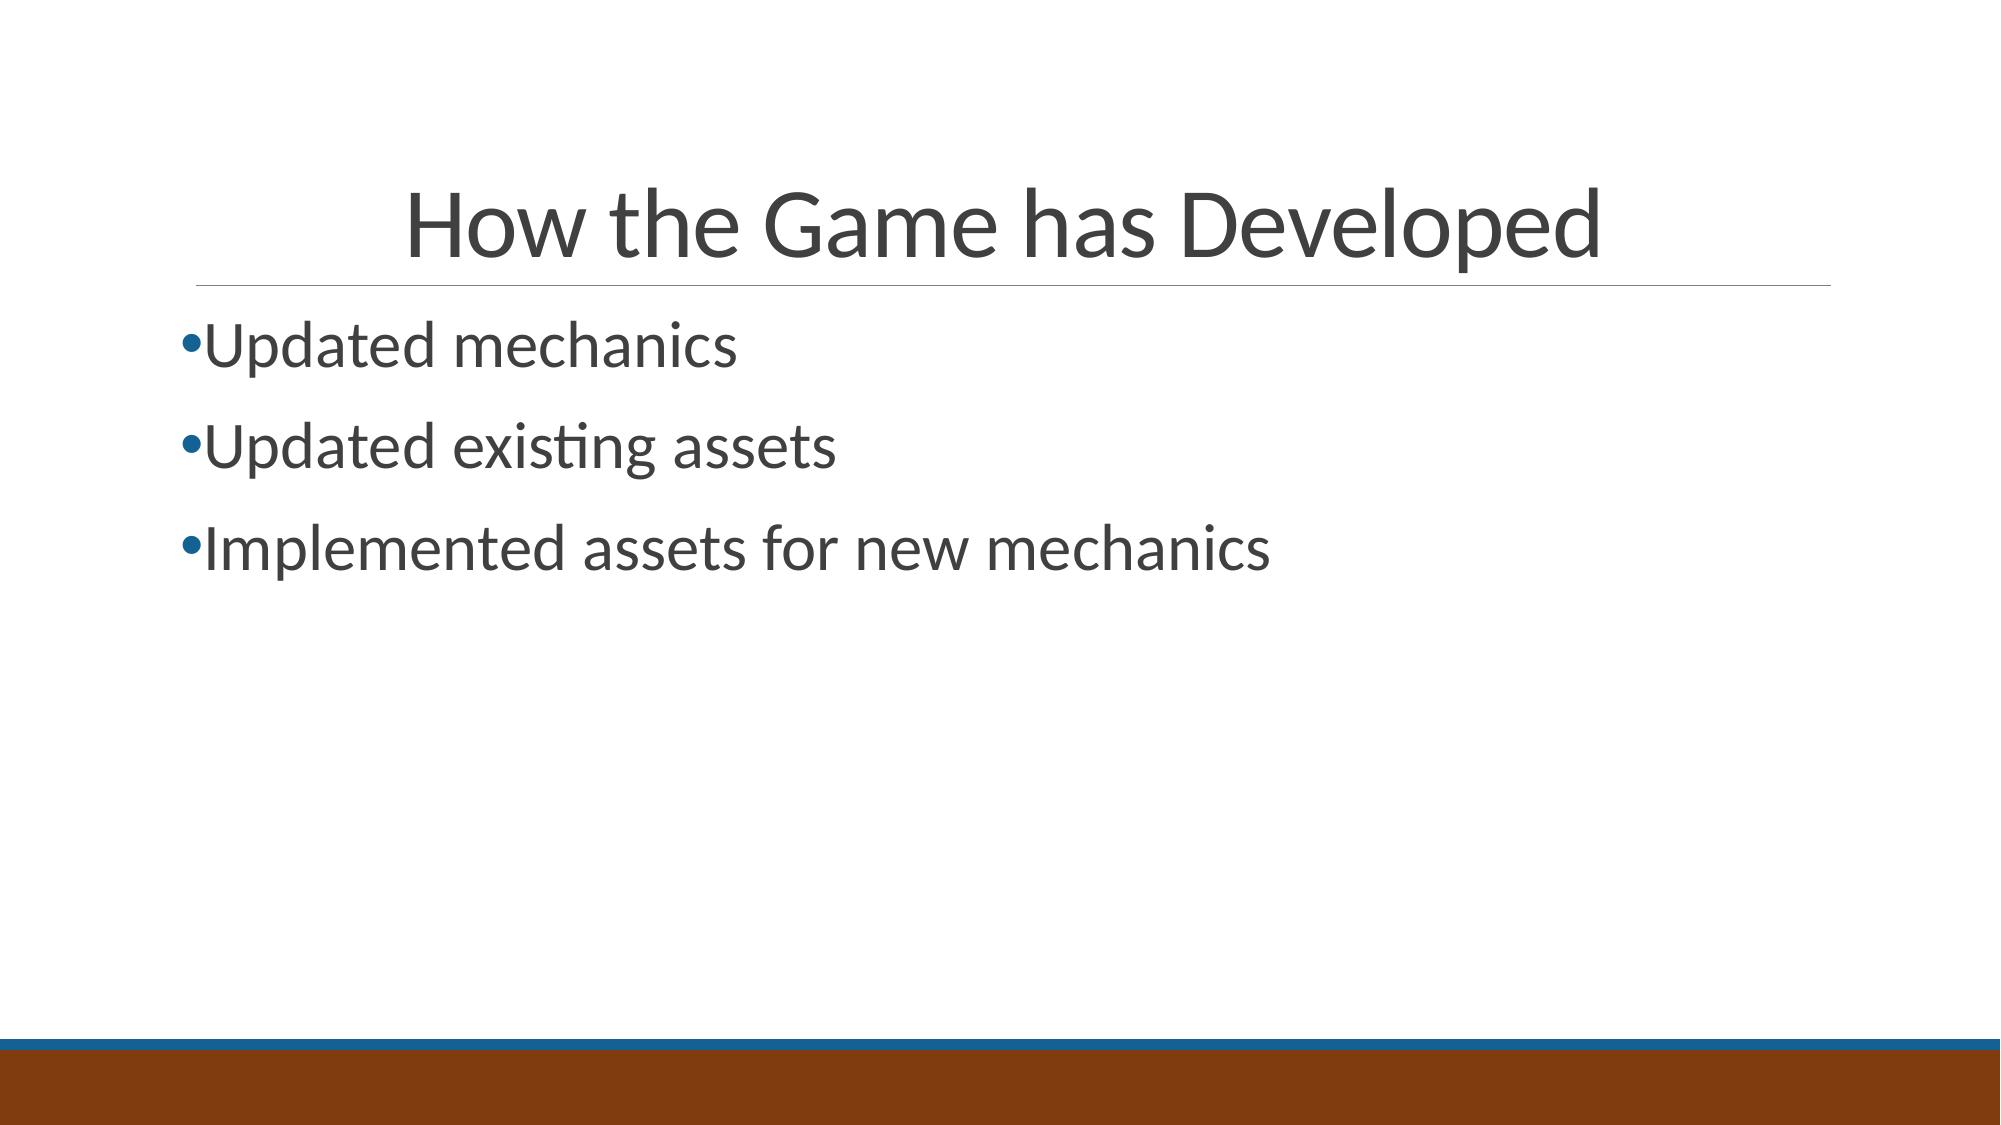

# How the Game has Developed
Updated mechanics
Updated existing assets
Implemented assets for new mechanics